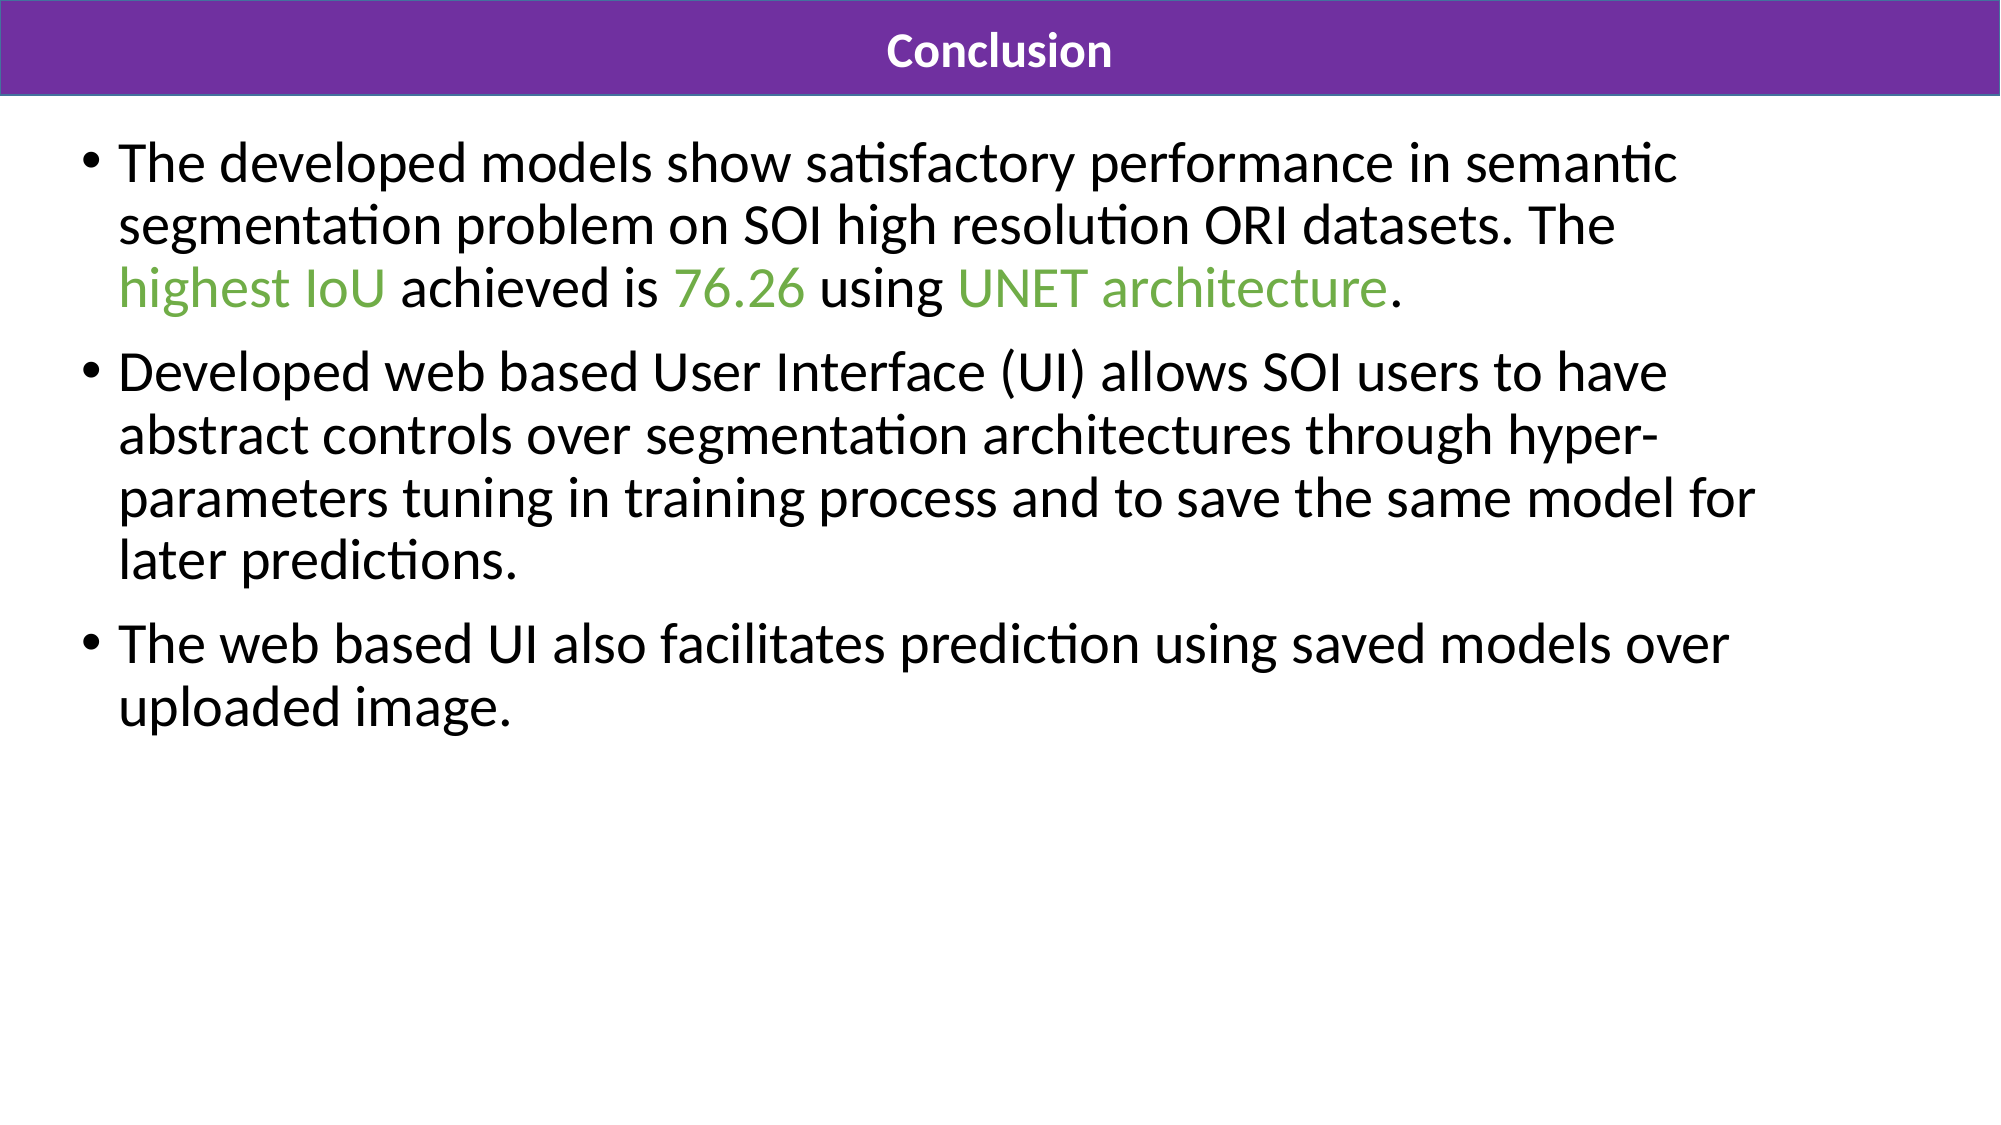

Conclusion
The developed models show satisfactory performance in semantic segmentation problem on SOI high resolution ORI datasets. The highest IoU achieved is 76.26 using UNET architecture.
Developed web based User Interface (UI) allows SOI users to have abstract controls over segmentation architectures through hyper-parameters tuning in training process and to save the same model for later predictions.
The web based UI also facilitates prediction using saved models over uploaded image.